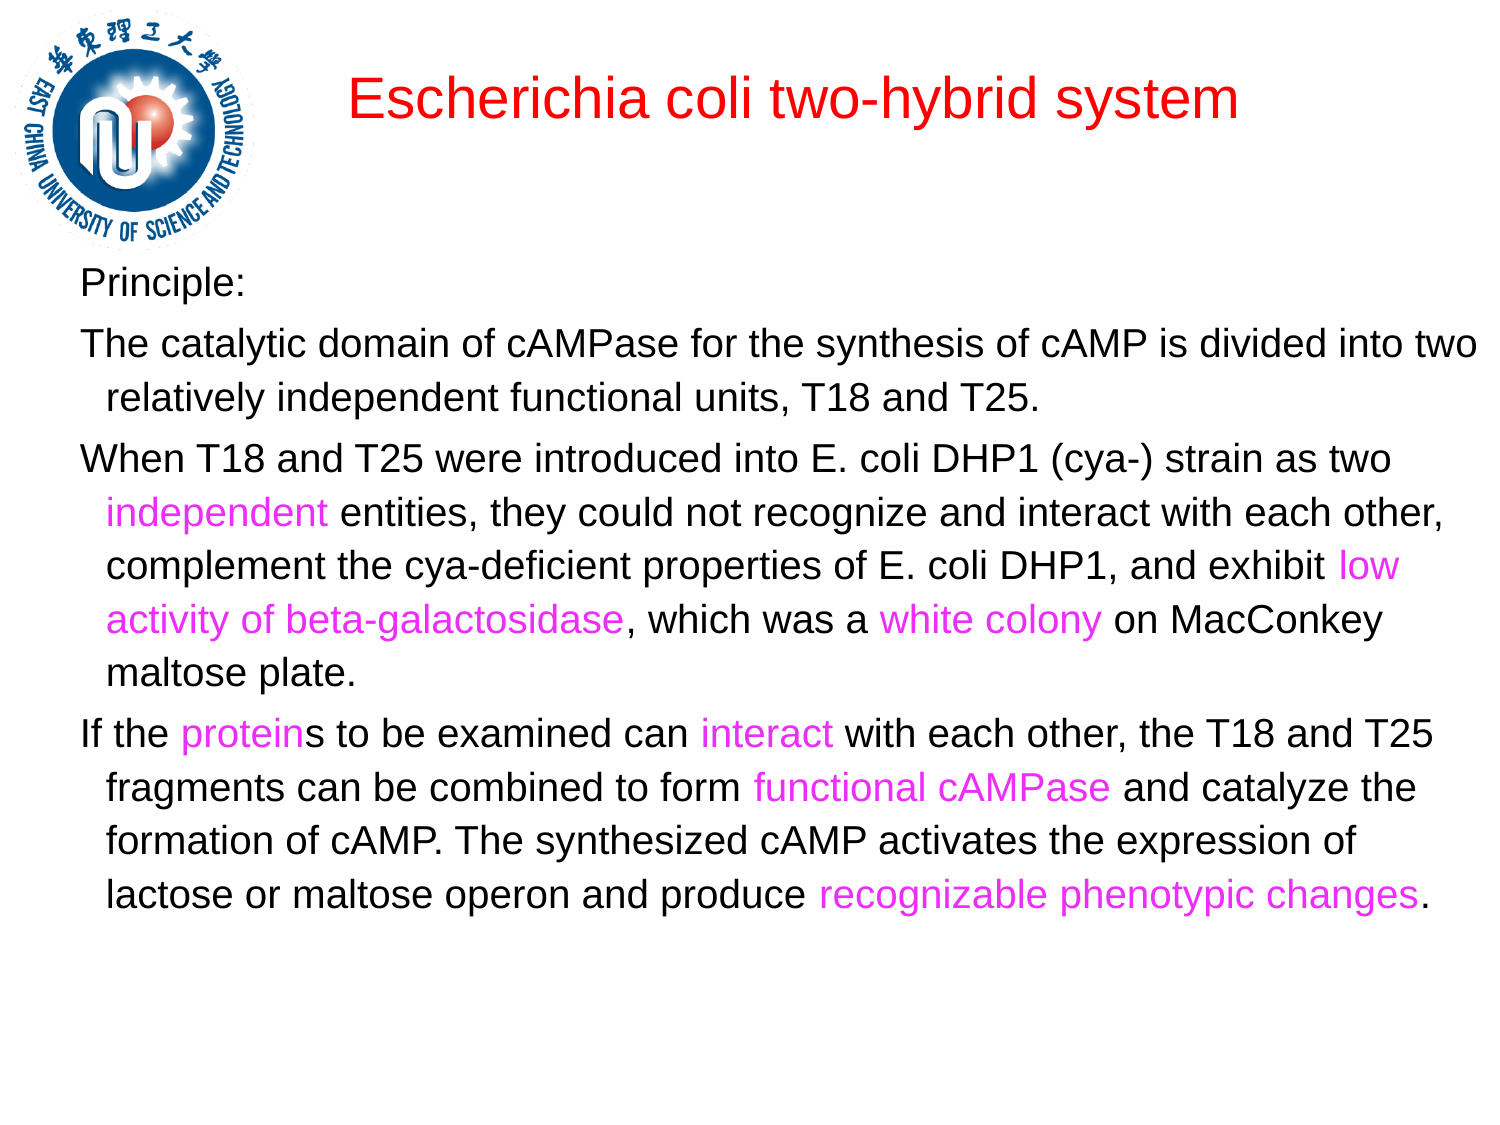

# Escherichia coli two-hybrid system
Principle:
The catalytic domain of cAMPase for the synthesis of cAMP is divided into two relatively independent functional units, T18 and T25.
When T18 and T25 were introduced into E. coli DHP1 (cya-) strain as two independent entities, they could not recognize and interact with each other, complement the cya-deficient properties of E. coli DHP1, and exhibit low activity of beta-galactosidase, which was a white colony on MacConkey maltose plate.
If the proteins to be examined can interact with each other, the T18 and T25 fragments can be combined to form functional cAMPase and catalyze the formation of cAMP. The synthesized cAMP activates the expression of lactose or maltose operon and produce recognizable phenotypic changes.